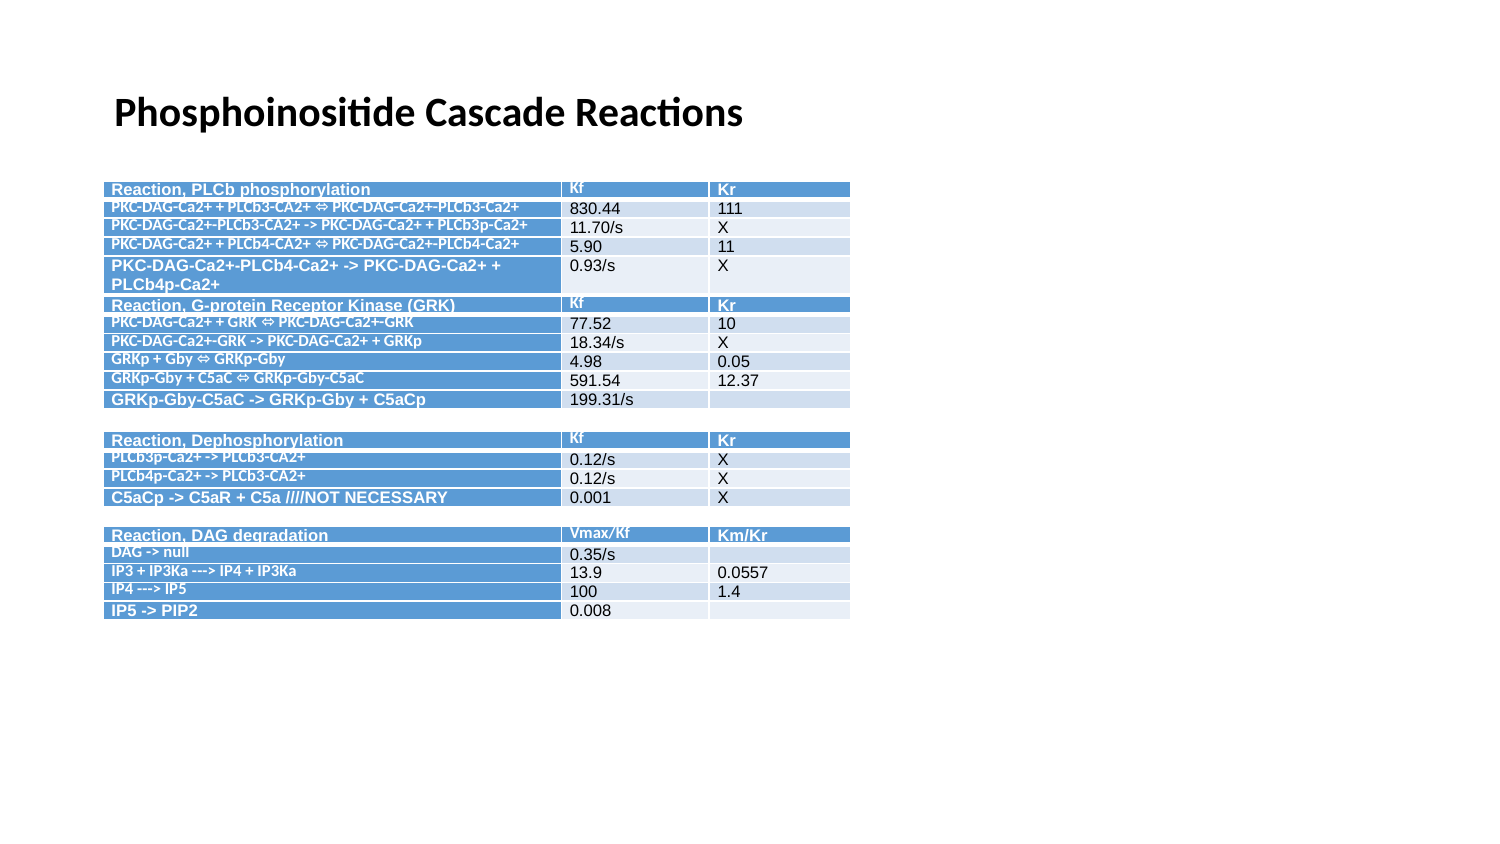

# Phosphoinositide Cascade Reactions
| Reaction, PLCb phosphorylation | Kf | Kr |
| --- | --- | --- |
| PKC-DAG-Ca2+ + PLCb3-CA2+ ⬄ PKC-DAG-Ca2+-PLCb3-Ca2+ | 830.44 | 111 |
| PKC-DAG-Ca2+-PLCb3-CA2+ -> PKC-DAG-Ca2+ + PLCb3p-Ca2+ | 11.70/s | X |
| PKC-DAG-Ca2+ + PLCb4-CA2+ ⬄ PKC-DAG-Ca2+-PLCb4-Ca2+ | 5.90 | 11 |
| PKC-DAG-Ca2+-PLCb4-Ca2+ -> PKC-DAG-Ca2+ + PLCb4p-Ca2+ | 0.93/s | X |
| Reaction, G-protein Receptor Kinase (GRK) | Kf | Kr |
| --- | --- | --- |
| PKC-DAG-Ca2+ + GRK ⬄ PKC-DAG-Ca2+-GRK | 77.52 | 10 |
| PKC-DAG-Ca2+-GRK -> PKC-DAG-Ca2+ + GRKp | 18.34/s | X |
| GRKp + Gby ⬄ GRKp-Gby | 4.98 | 0.05 |
| GRKp-Gby + C5aC ⬄ GRKp-Gby-C5aC | 591.54 | 12.37 |
| GRKp-Gby-C5aC -> GRKp-Gby + C5aCp | 199.31/s |  |
| Reaction, Dephosphorylation | Kf | Kr |
| --- | --- | --- |
| PLCb3p-Ca2+ -> PLCb3-CA2+ | 0.12/s | X |
| PLCb4p-Ca2+ -> PLCb3-CA2+ | 0.12/s | X |
| C5aCp -> C5aR + C5a ////NOT NECESSARY | 0.001 | X |
| Reaction, DAG degradation | Vmax/Kf | Km/Kr |
| --- | --- | --- |
| DAG -> null | 0.35/s |  |
| IP3 + IP3Ka ---> IP4 + IP3Ka | 13.9 | 0.0557 |
| IP4 ---> IP5 | 100 | 1.4 |
| IP5 -> PIP2 | 0.008 |  |